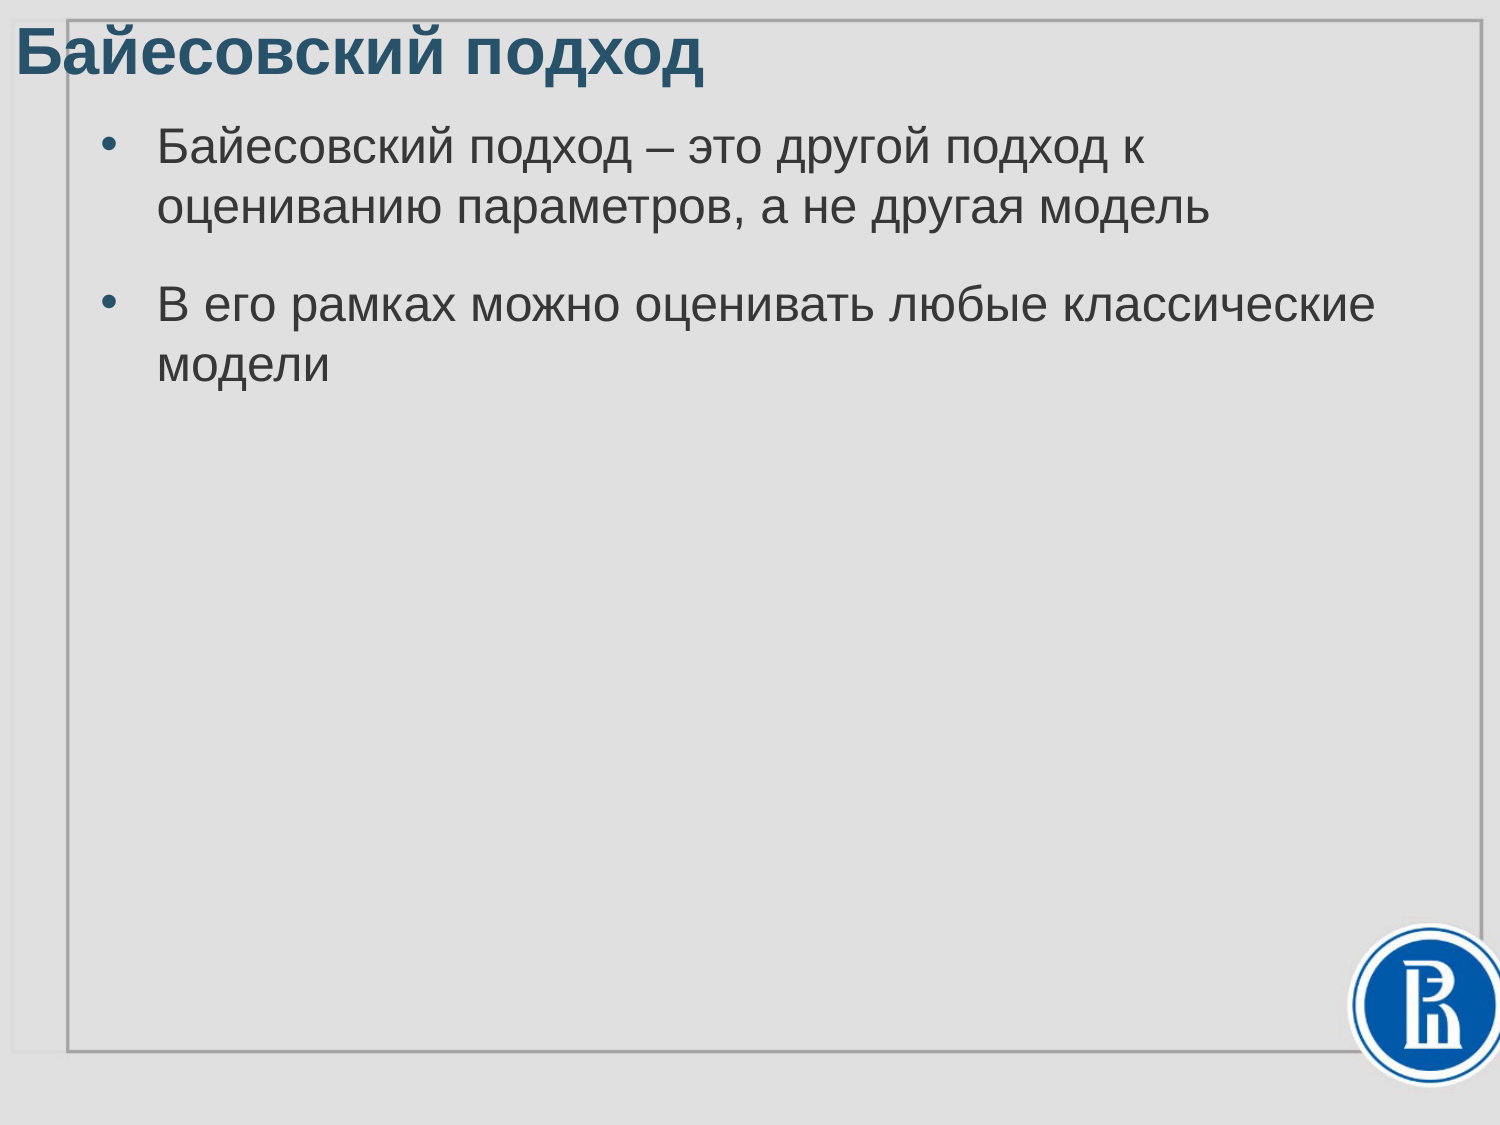

Байесовский подход
Байесовский подход – это другой подход к оцениванию параметров, а не другая модель
В его рамках можно оценивать любые классические модели